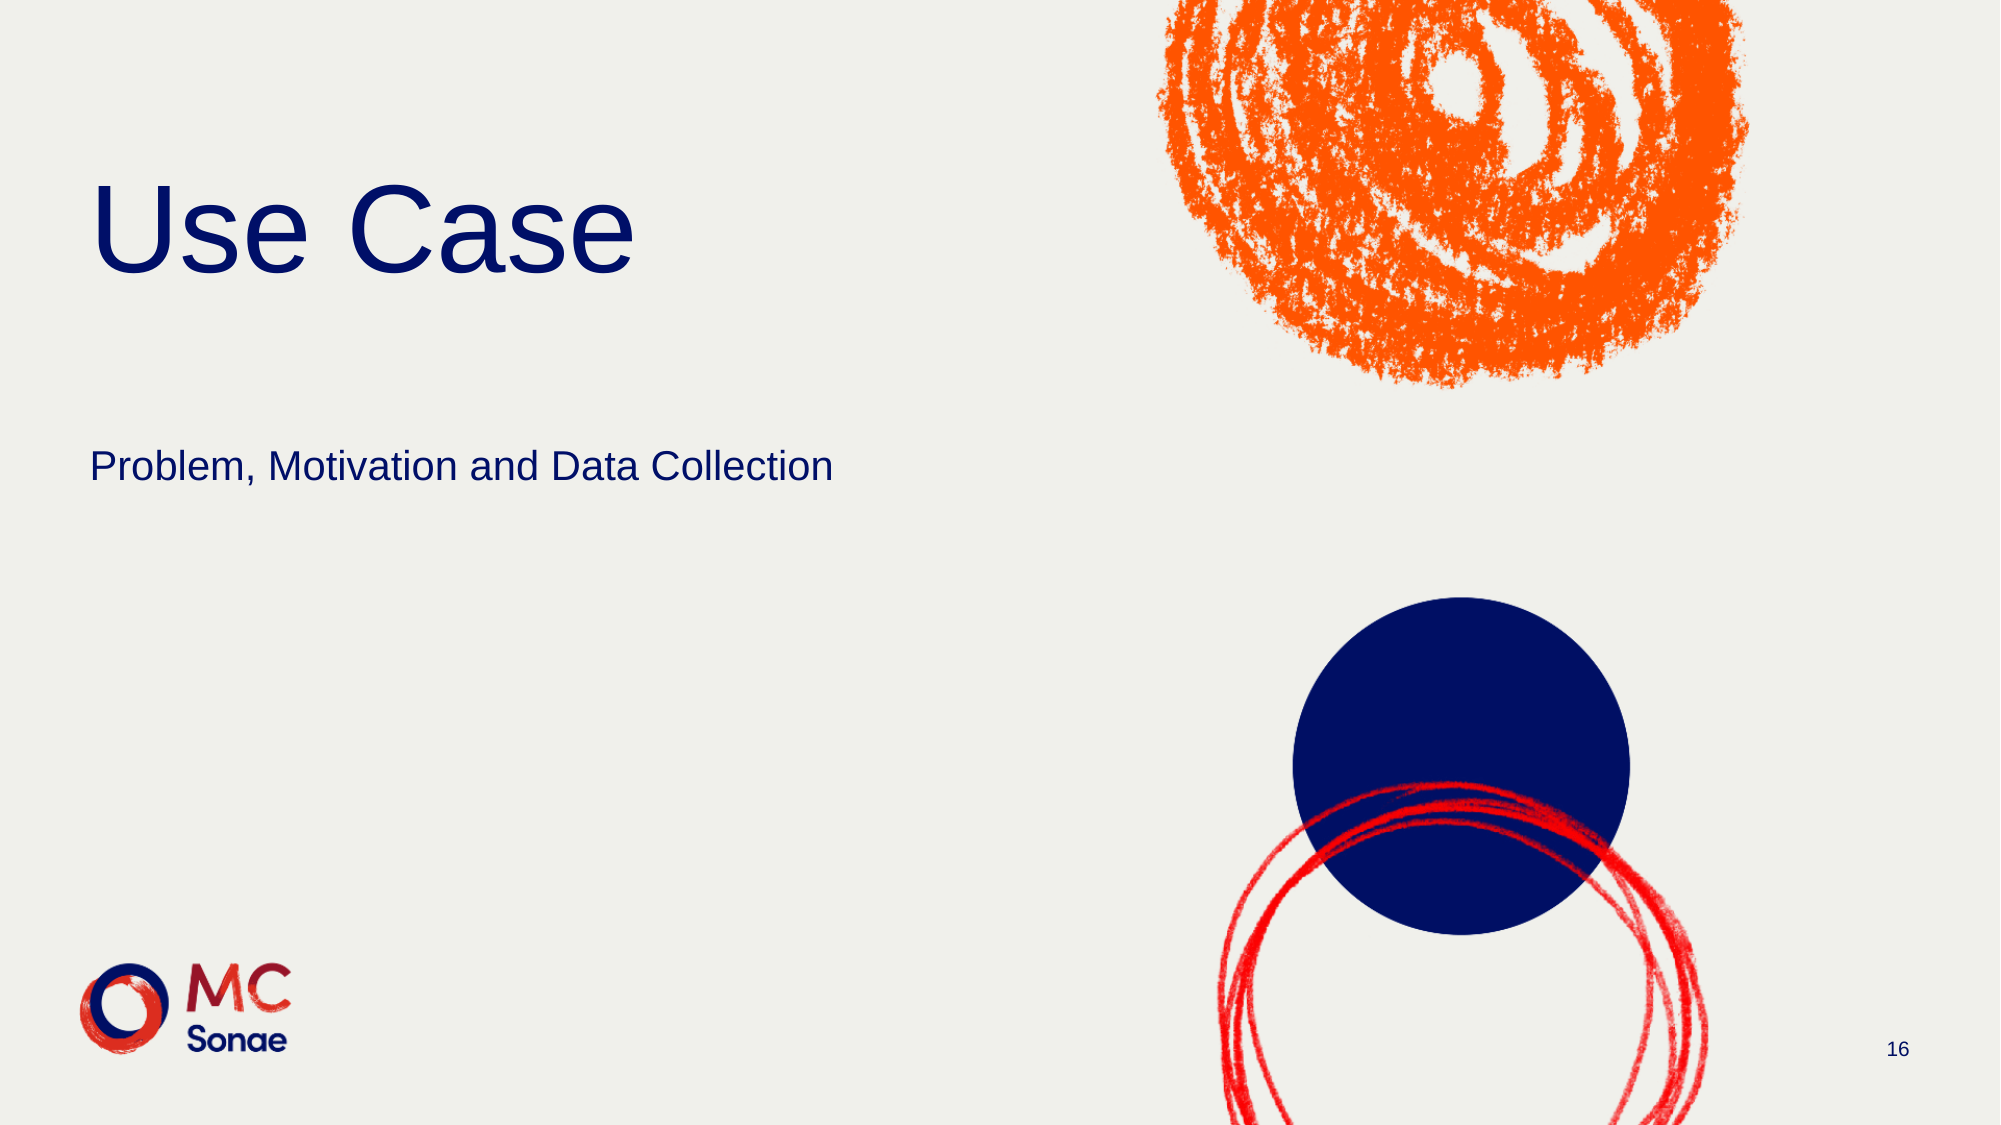

Use Case
Problem, Motivation and Data Collection
16